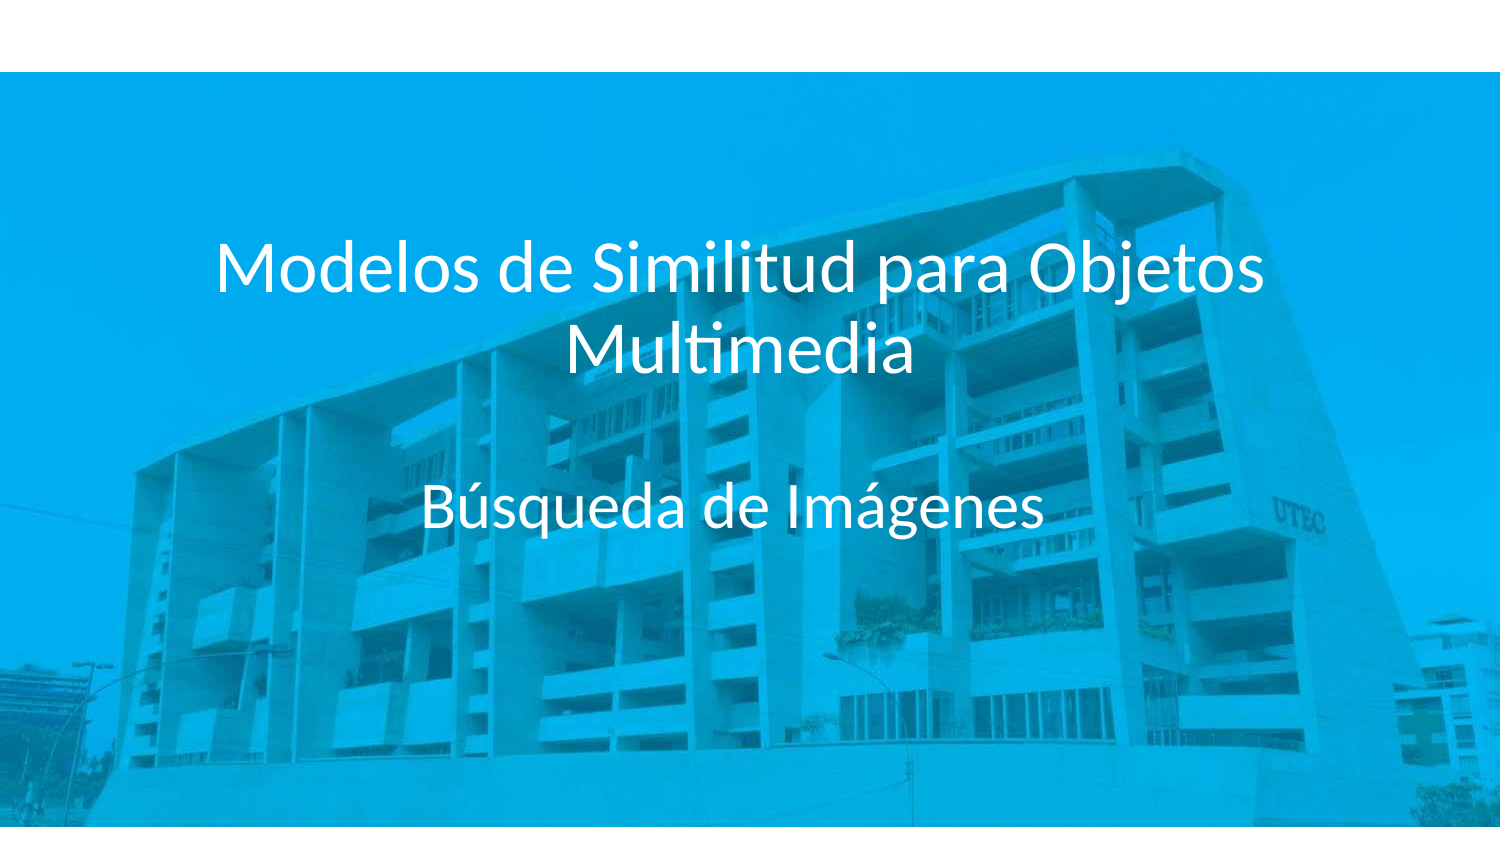

# Modelos de Similitud para Objetos Multimedia Búsqueda de Imágenes